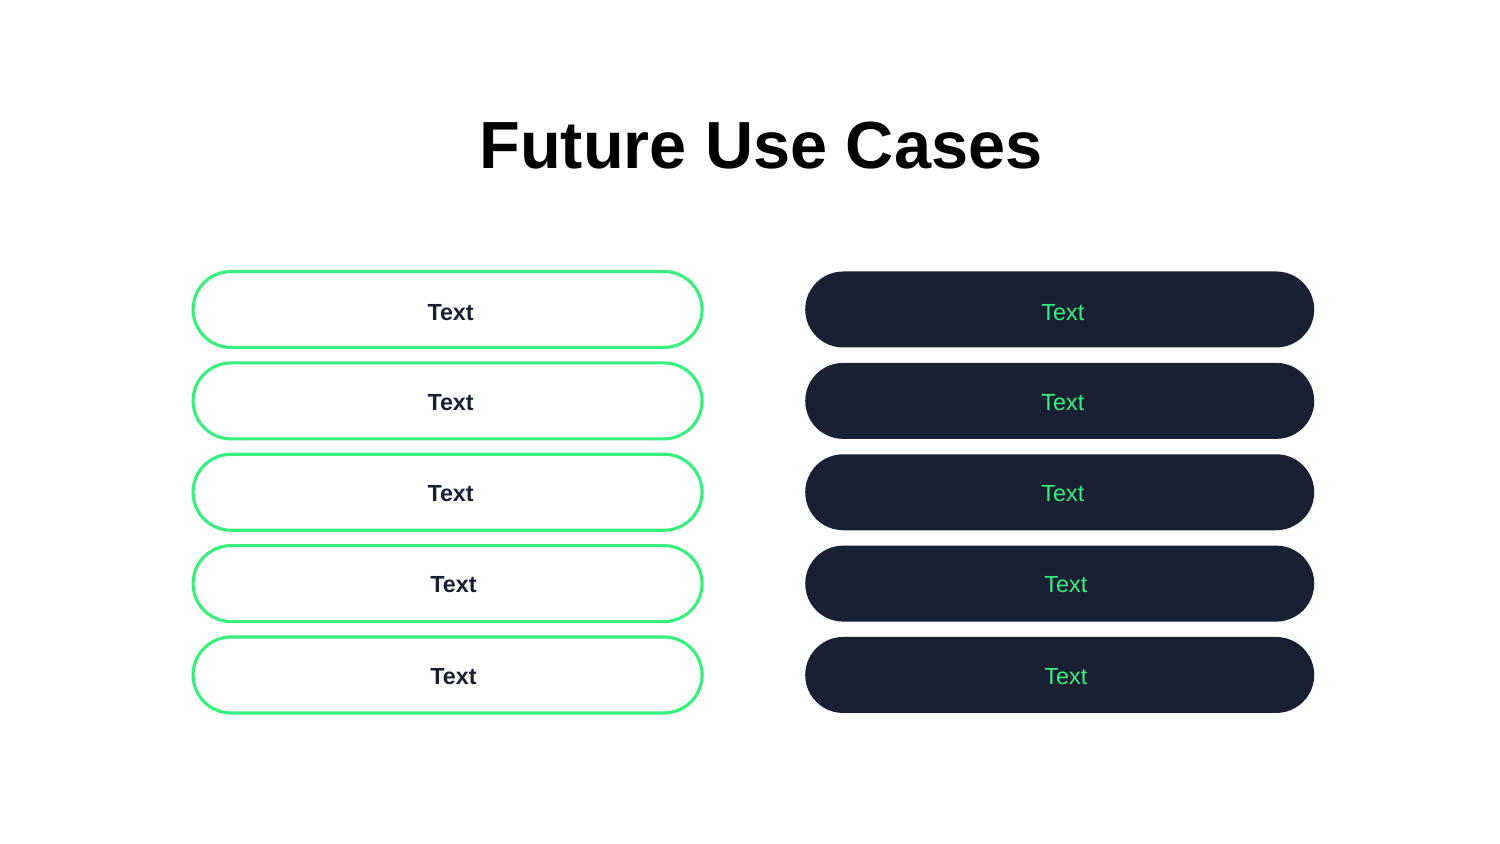

Future Use Cases

Text
Text

Text
Text

Text
Text

Text
Text

Text
Text